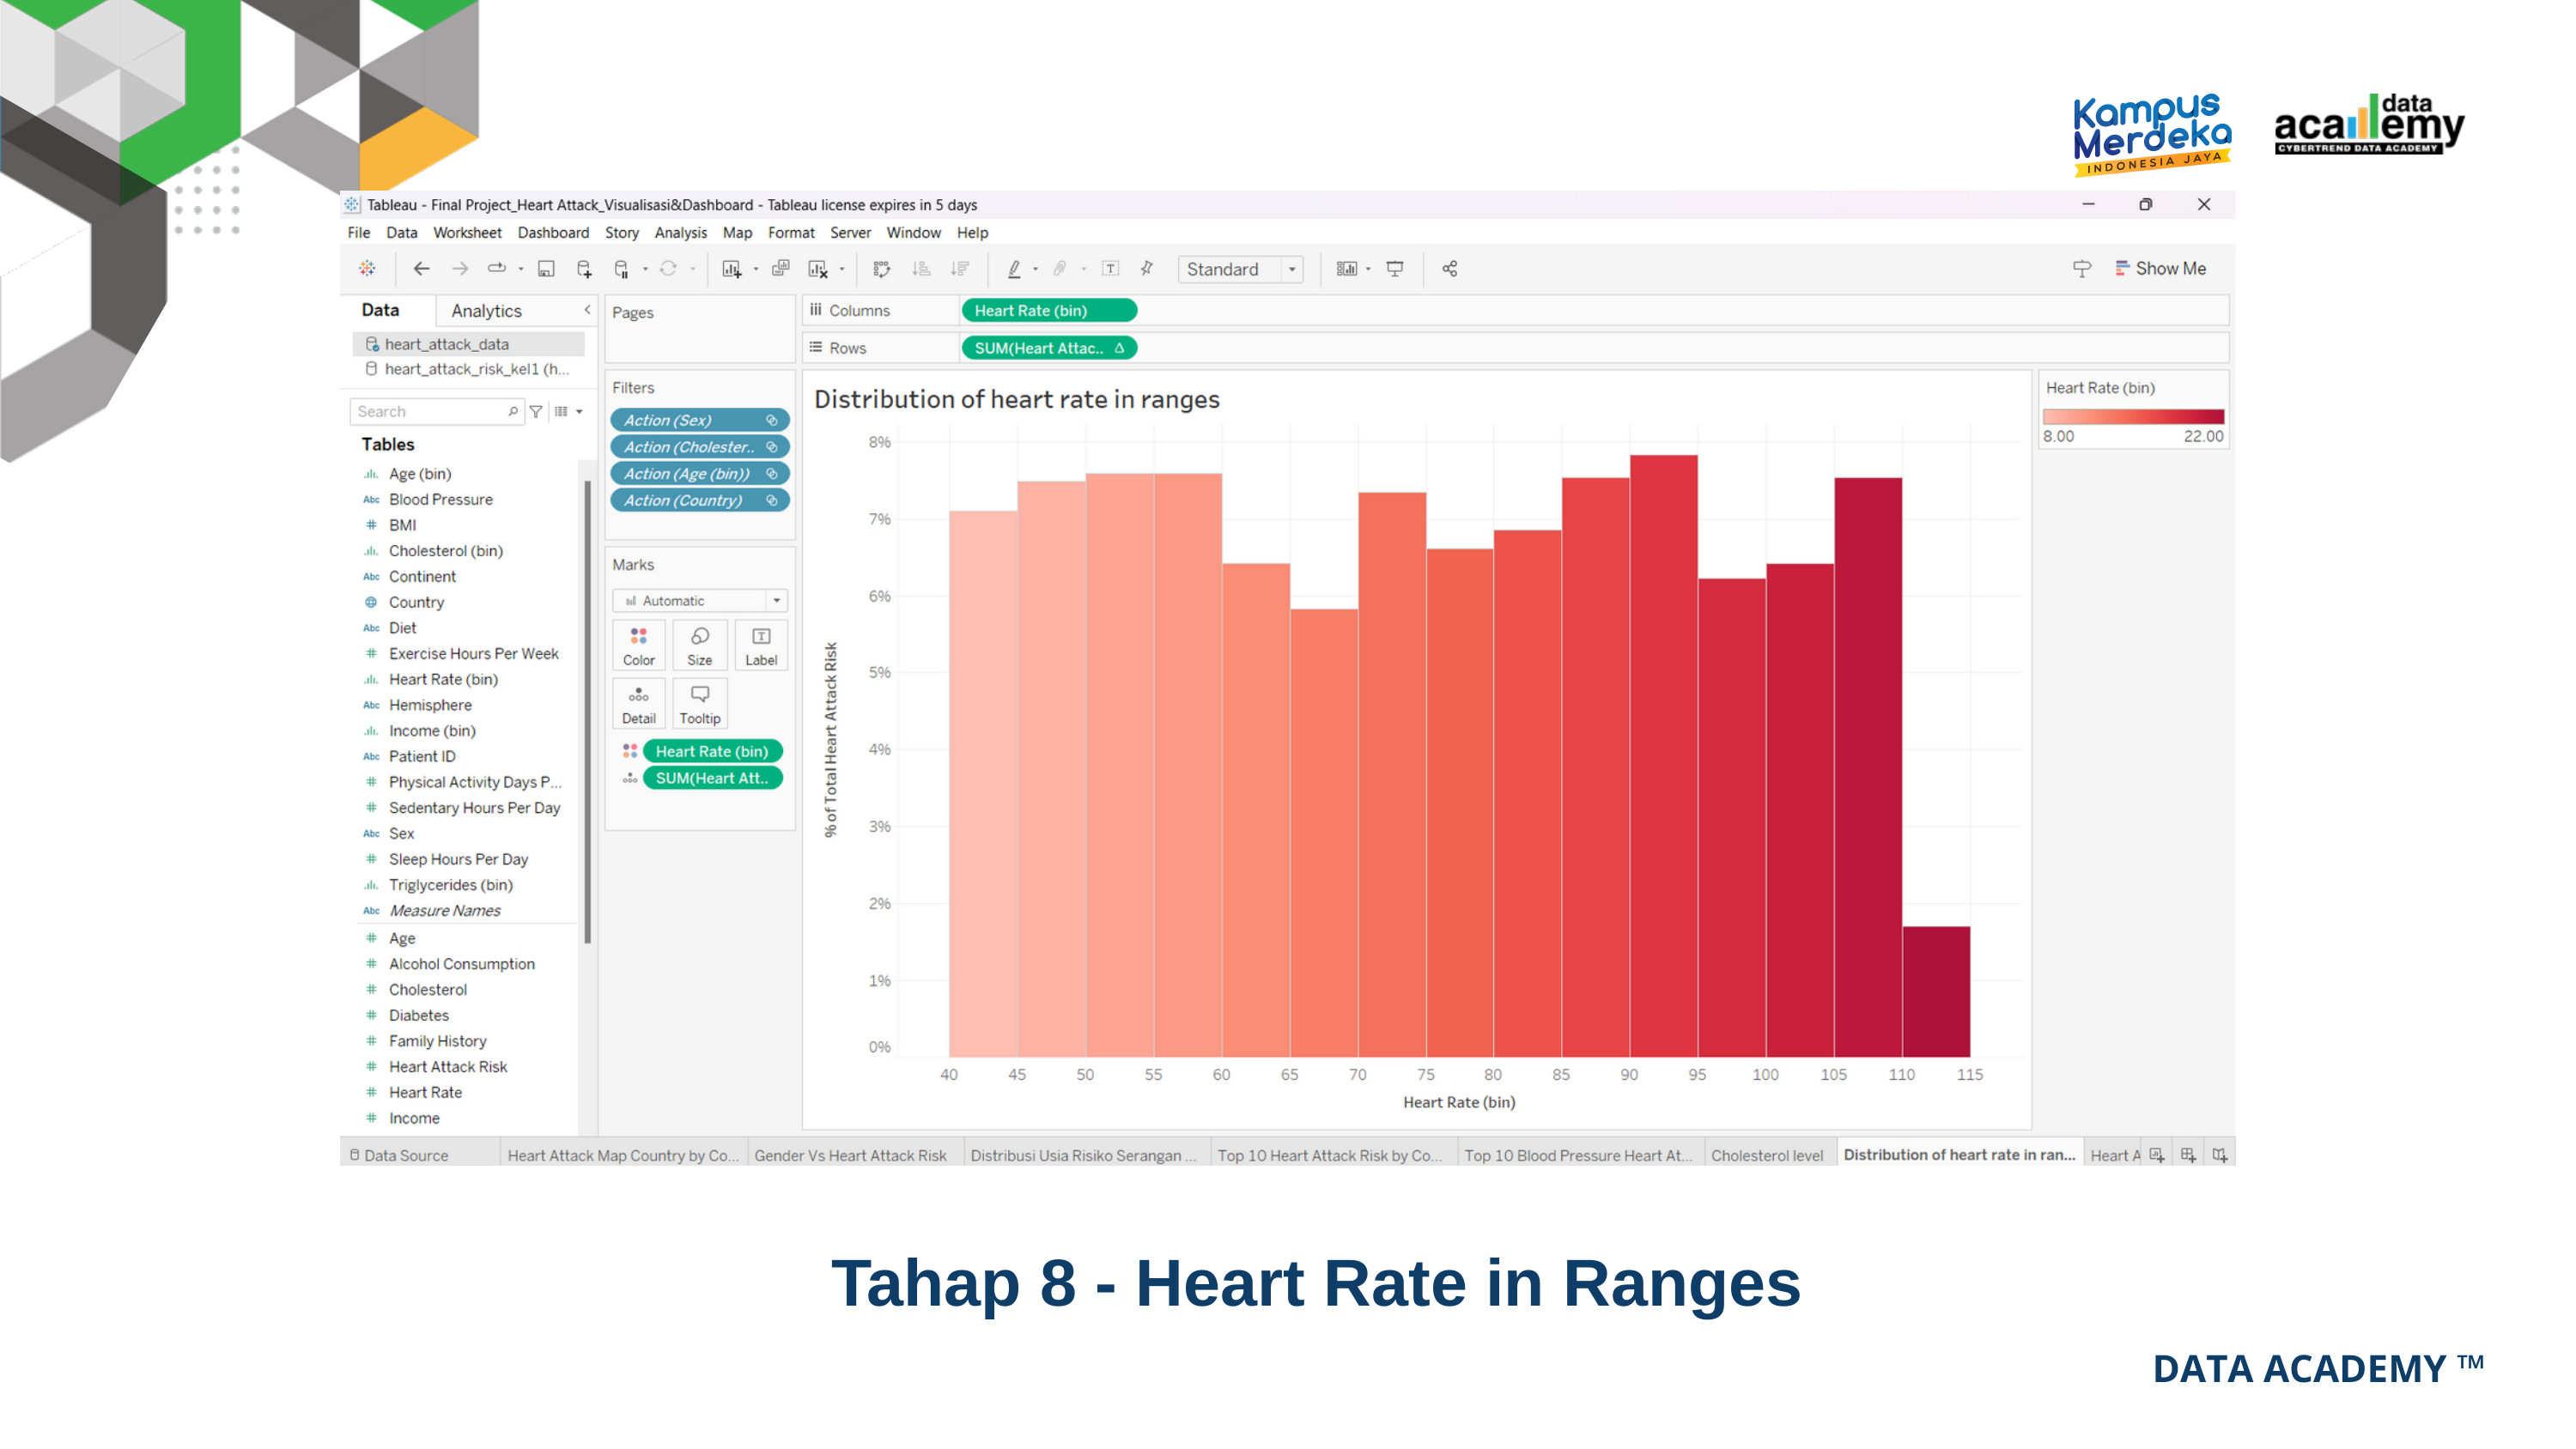

Tahap 8 - Heart Rate in Ranges
DATA ACADEMY ™